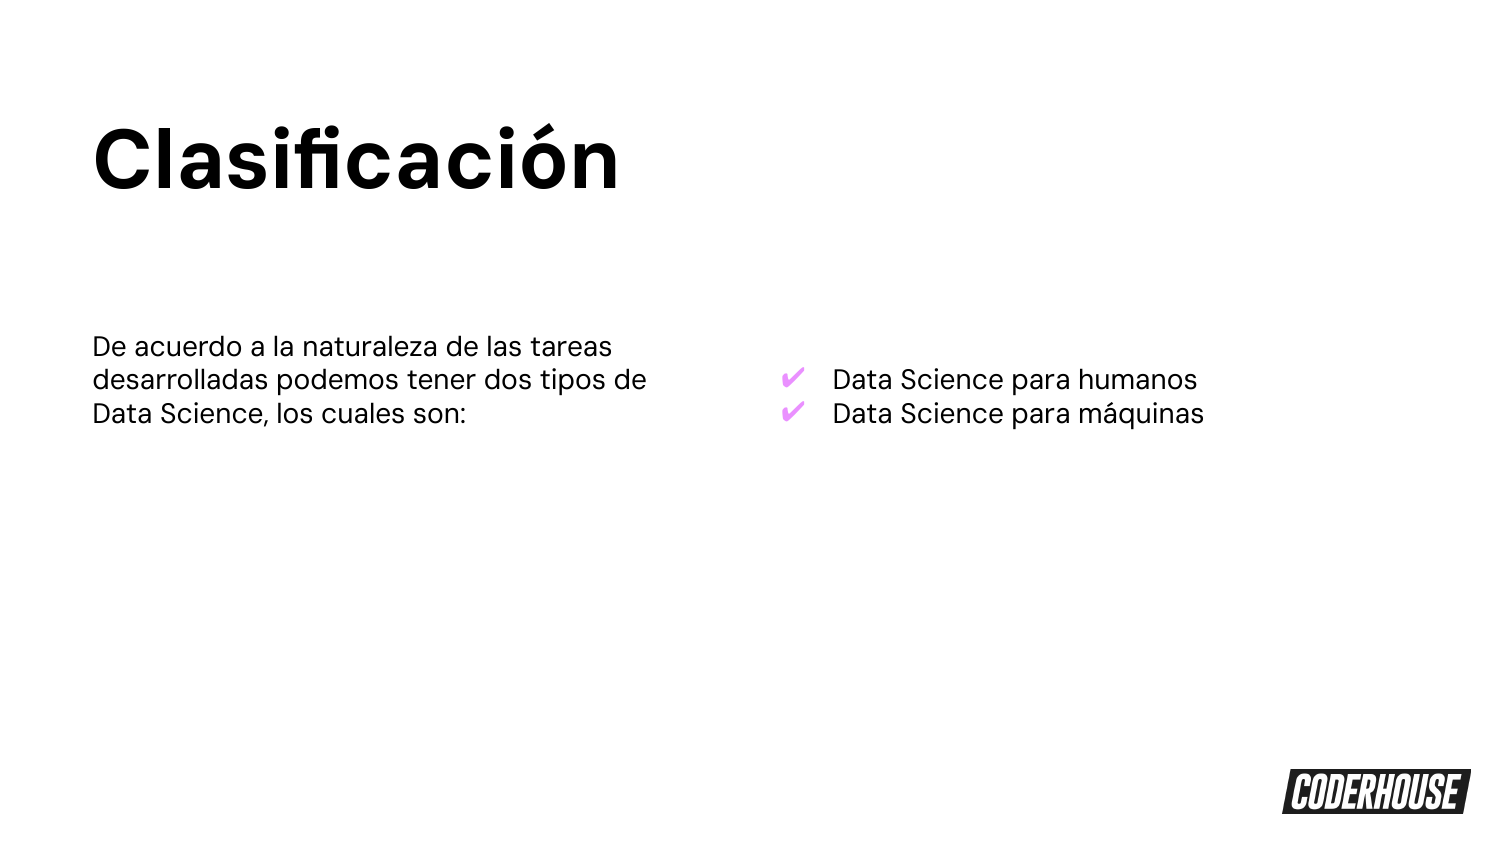

Clasificación

De acuerdo a la naturaleza de las tareas desarrolladas podemos tener dos tipos de Data Science, los cuales son:

Data Science para humanos
Data Science para máquinas